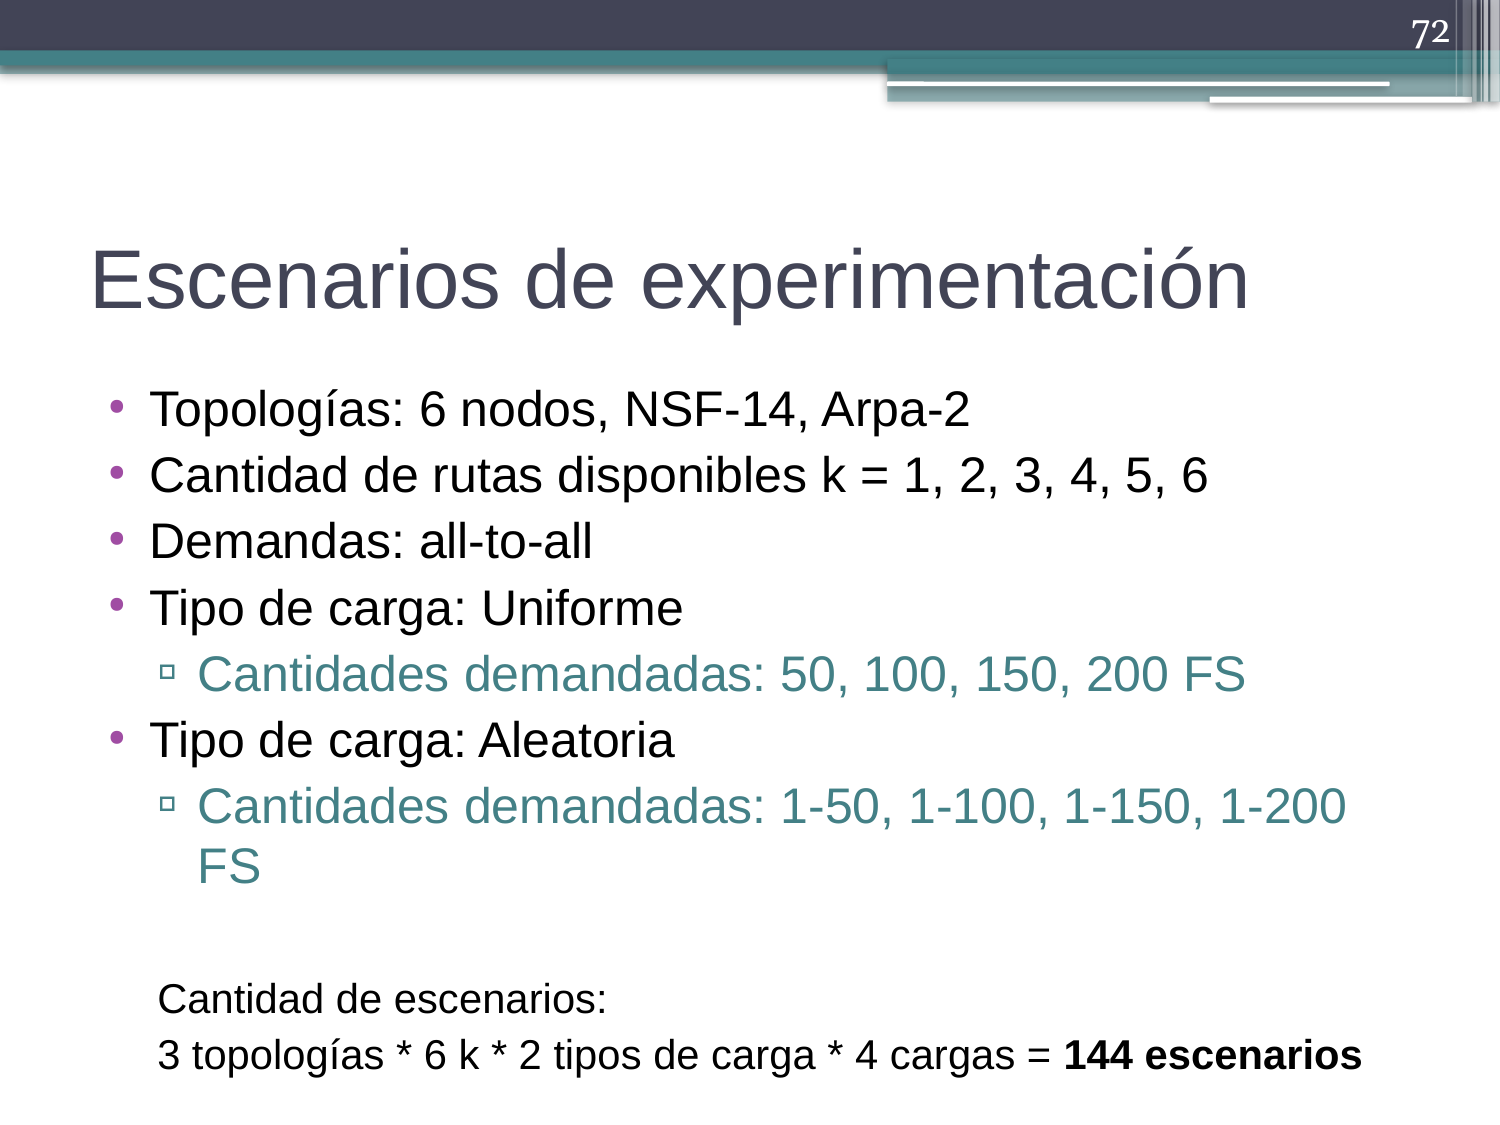

72
# Escenarios de experimentación
Topologías: 6 nodos, NSF-14, Arpa-2
Cantidad de rutas disponibles k = 1, 2, 3, 4, 5, 6
Demandas: all-to-all
Tipo de carga: Uniforme
Cantidades demandadas: 50, 100, 150, 200 FS
Tipo de carga: Aleatoria
Cantidades demandadas: 1-50, 1-100, 1-150, 1-200 FS

Cantidad de escenarios:
3 topologías * 6 k * 2 tipos de carga * 4 cargas = 144 escenarios